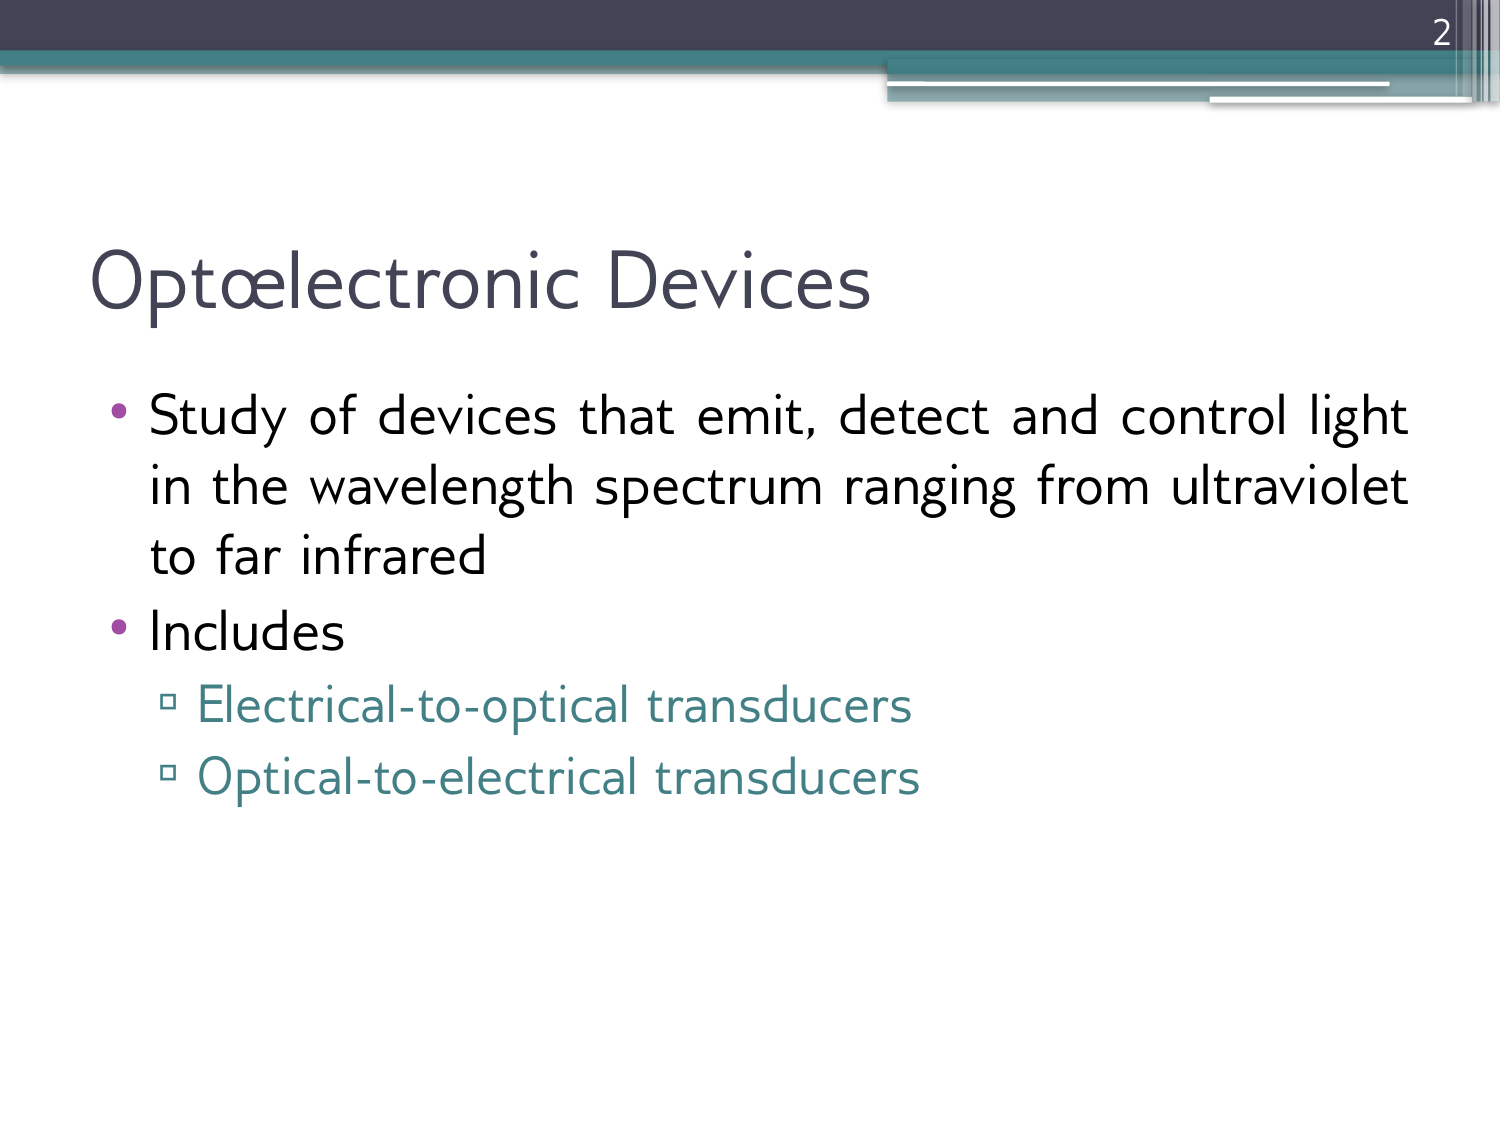

2
# Optoelectronic Devices
Study of devices that emit, detect and control light in the wavelength spectrum ranging from ultraviolet to far infrared
Includes
Electrical-to-optical transducers
Optical-to-electrical transducers